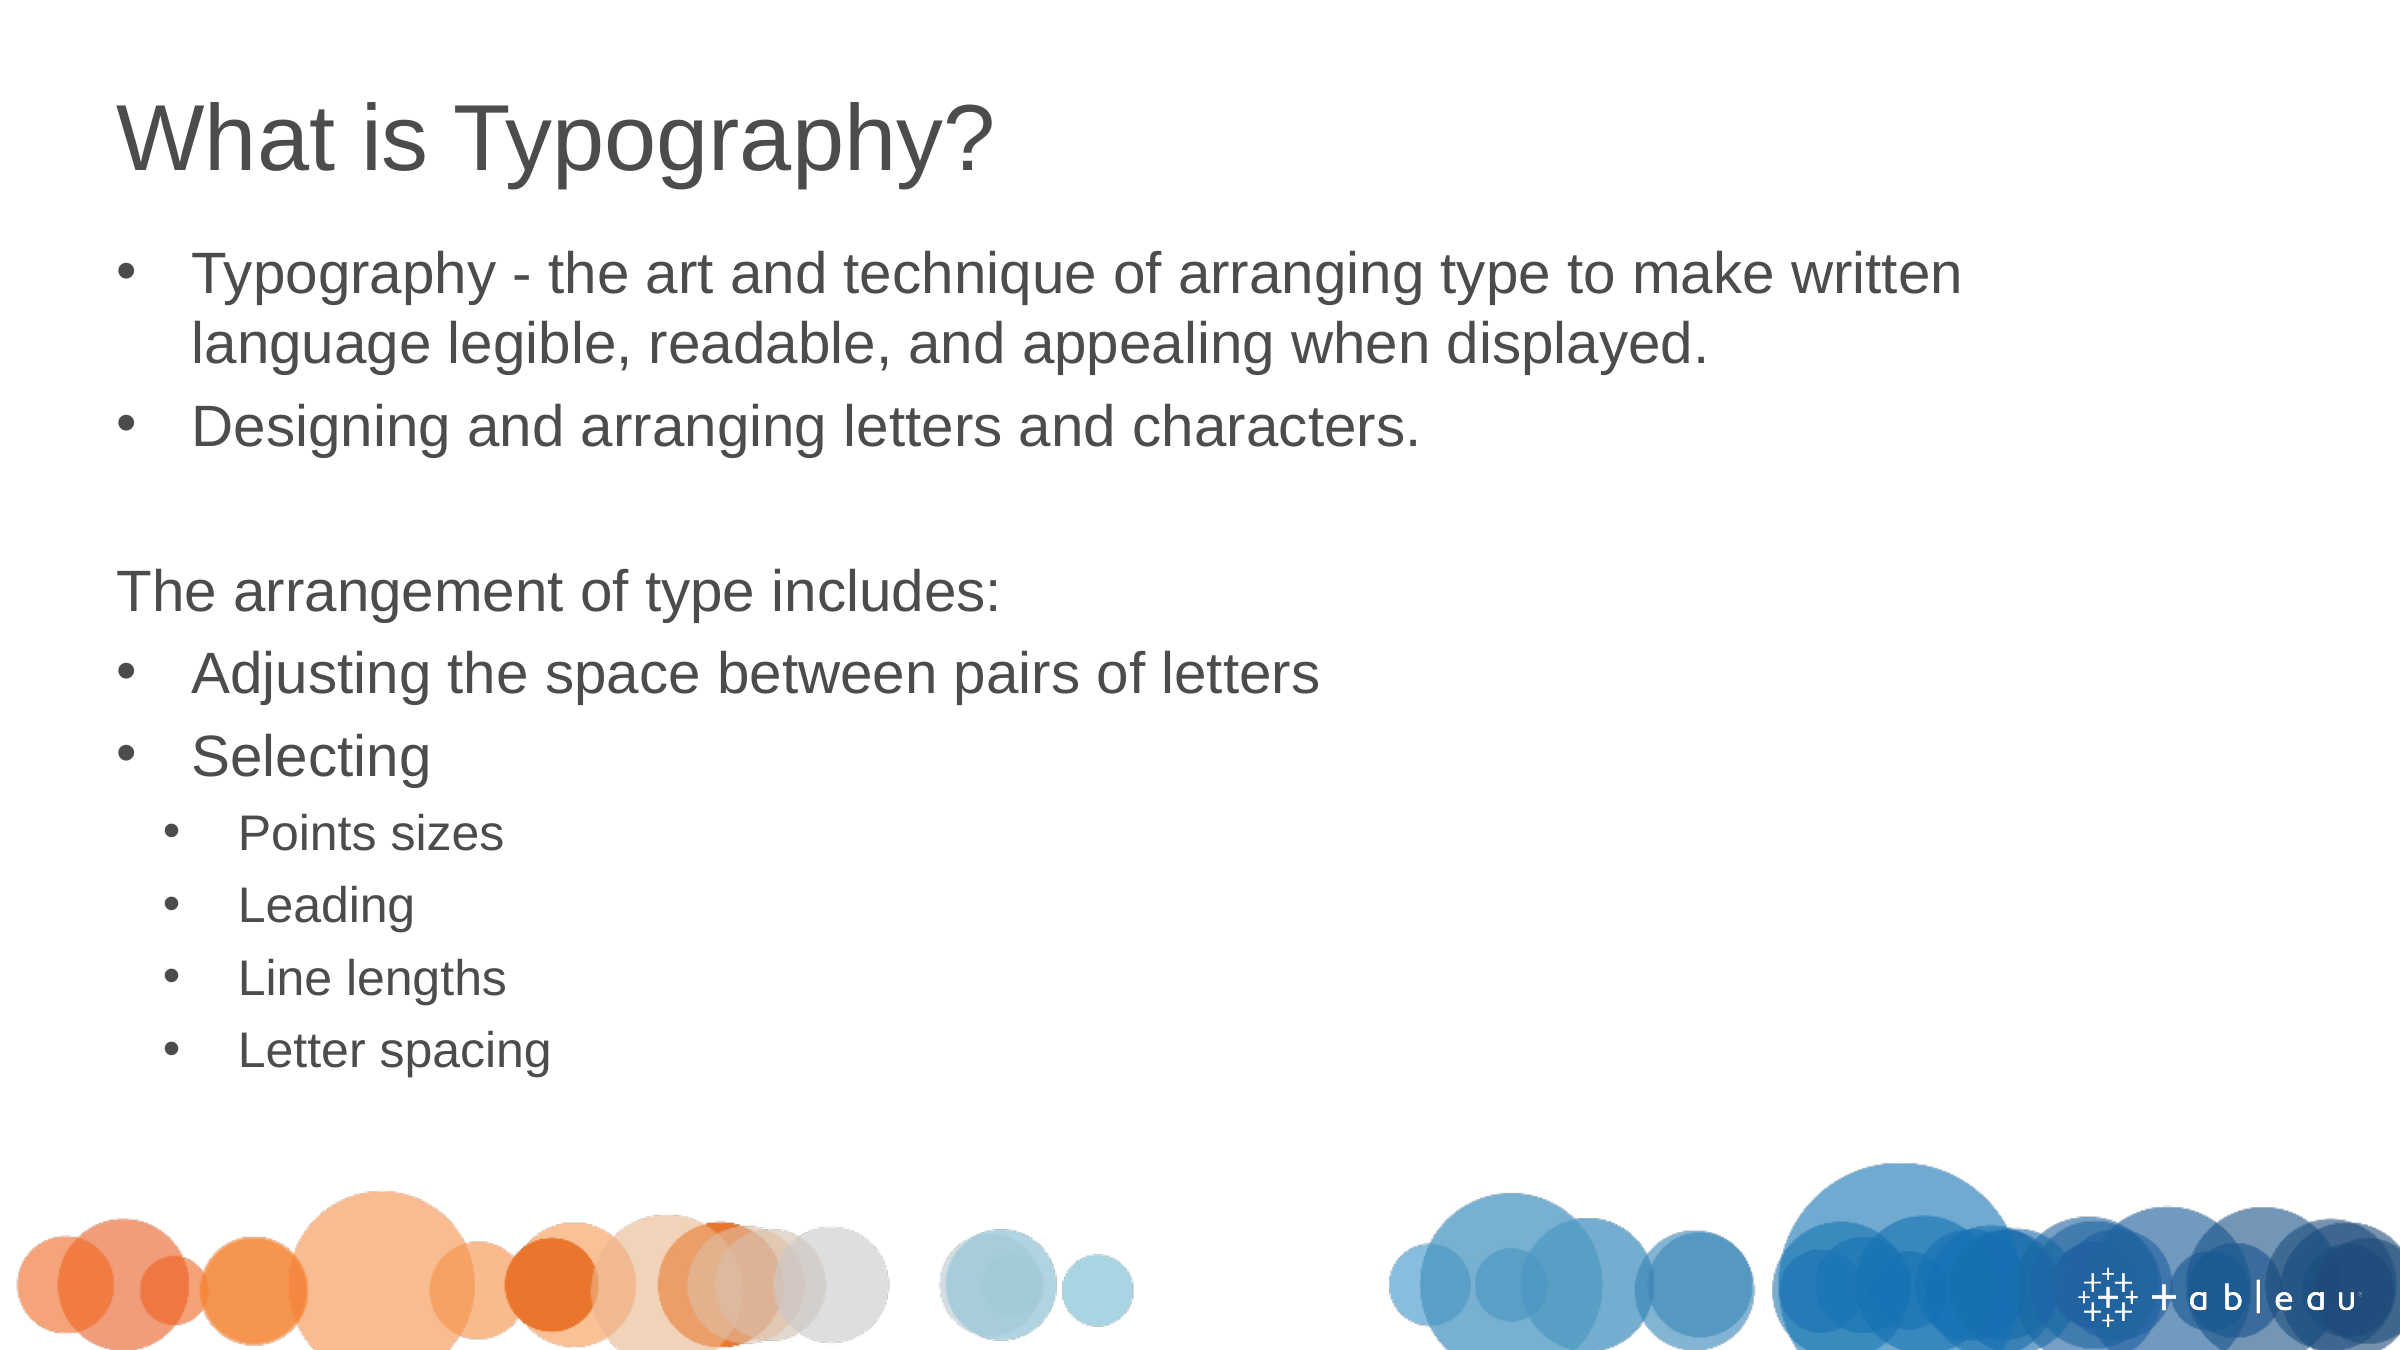

What is Typography?
Typography - the art and technique of arranging type to make written language legible, readable, and appealing when displayed.
Designing and arranging letters and characters.

The arrangement of type includes:
Adjusting the space between pairs of letters
Selecting
Points sizes
Leading
Line lengths
Letter spacing